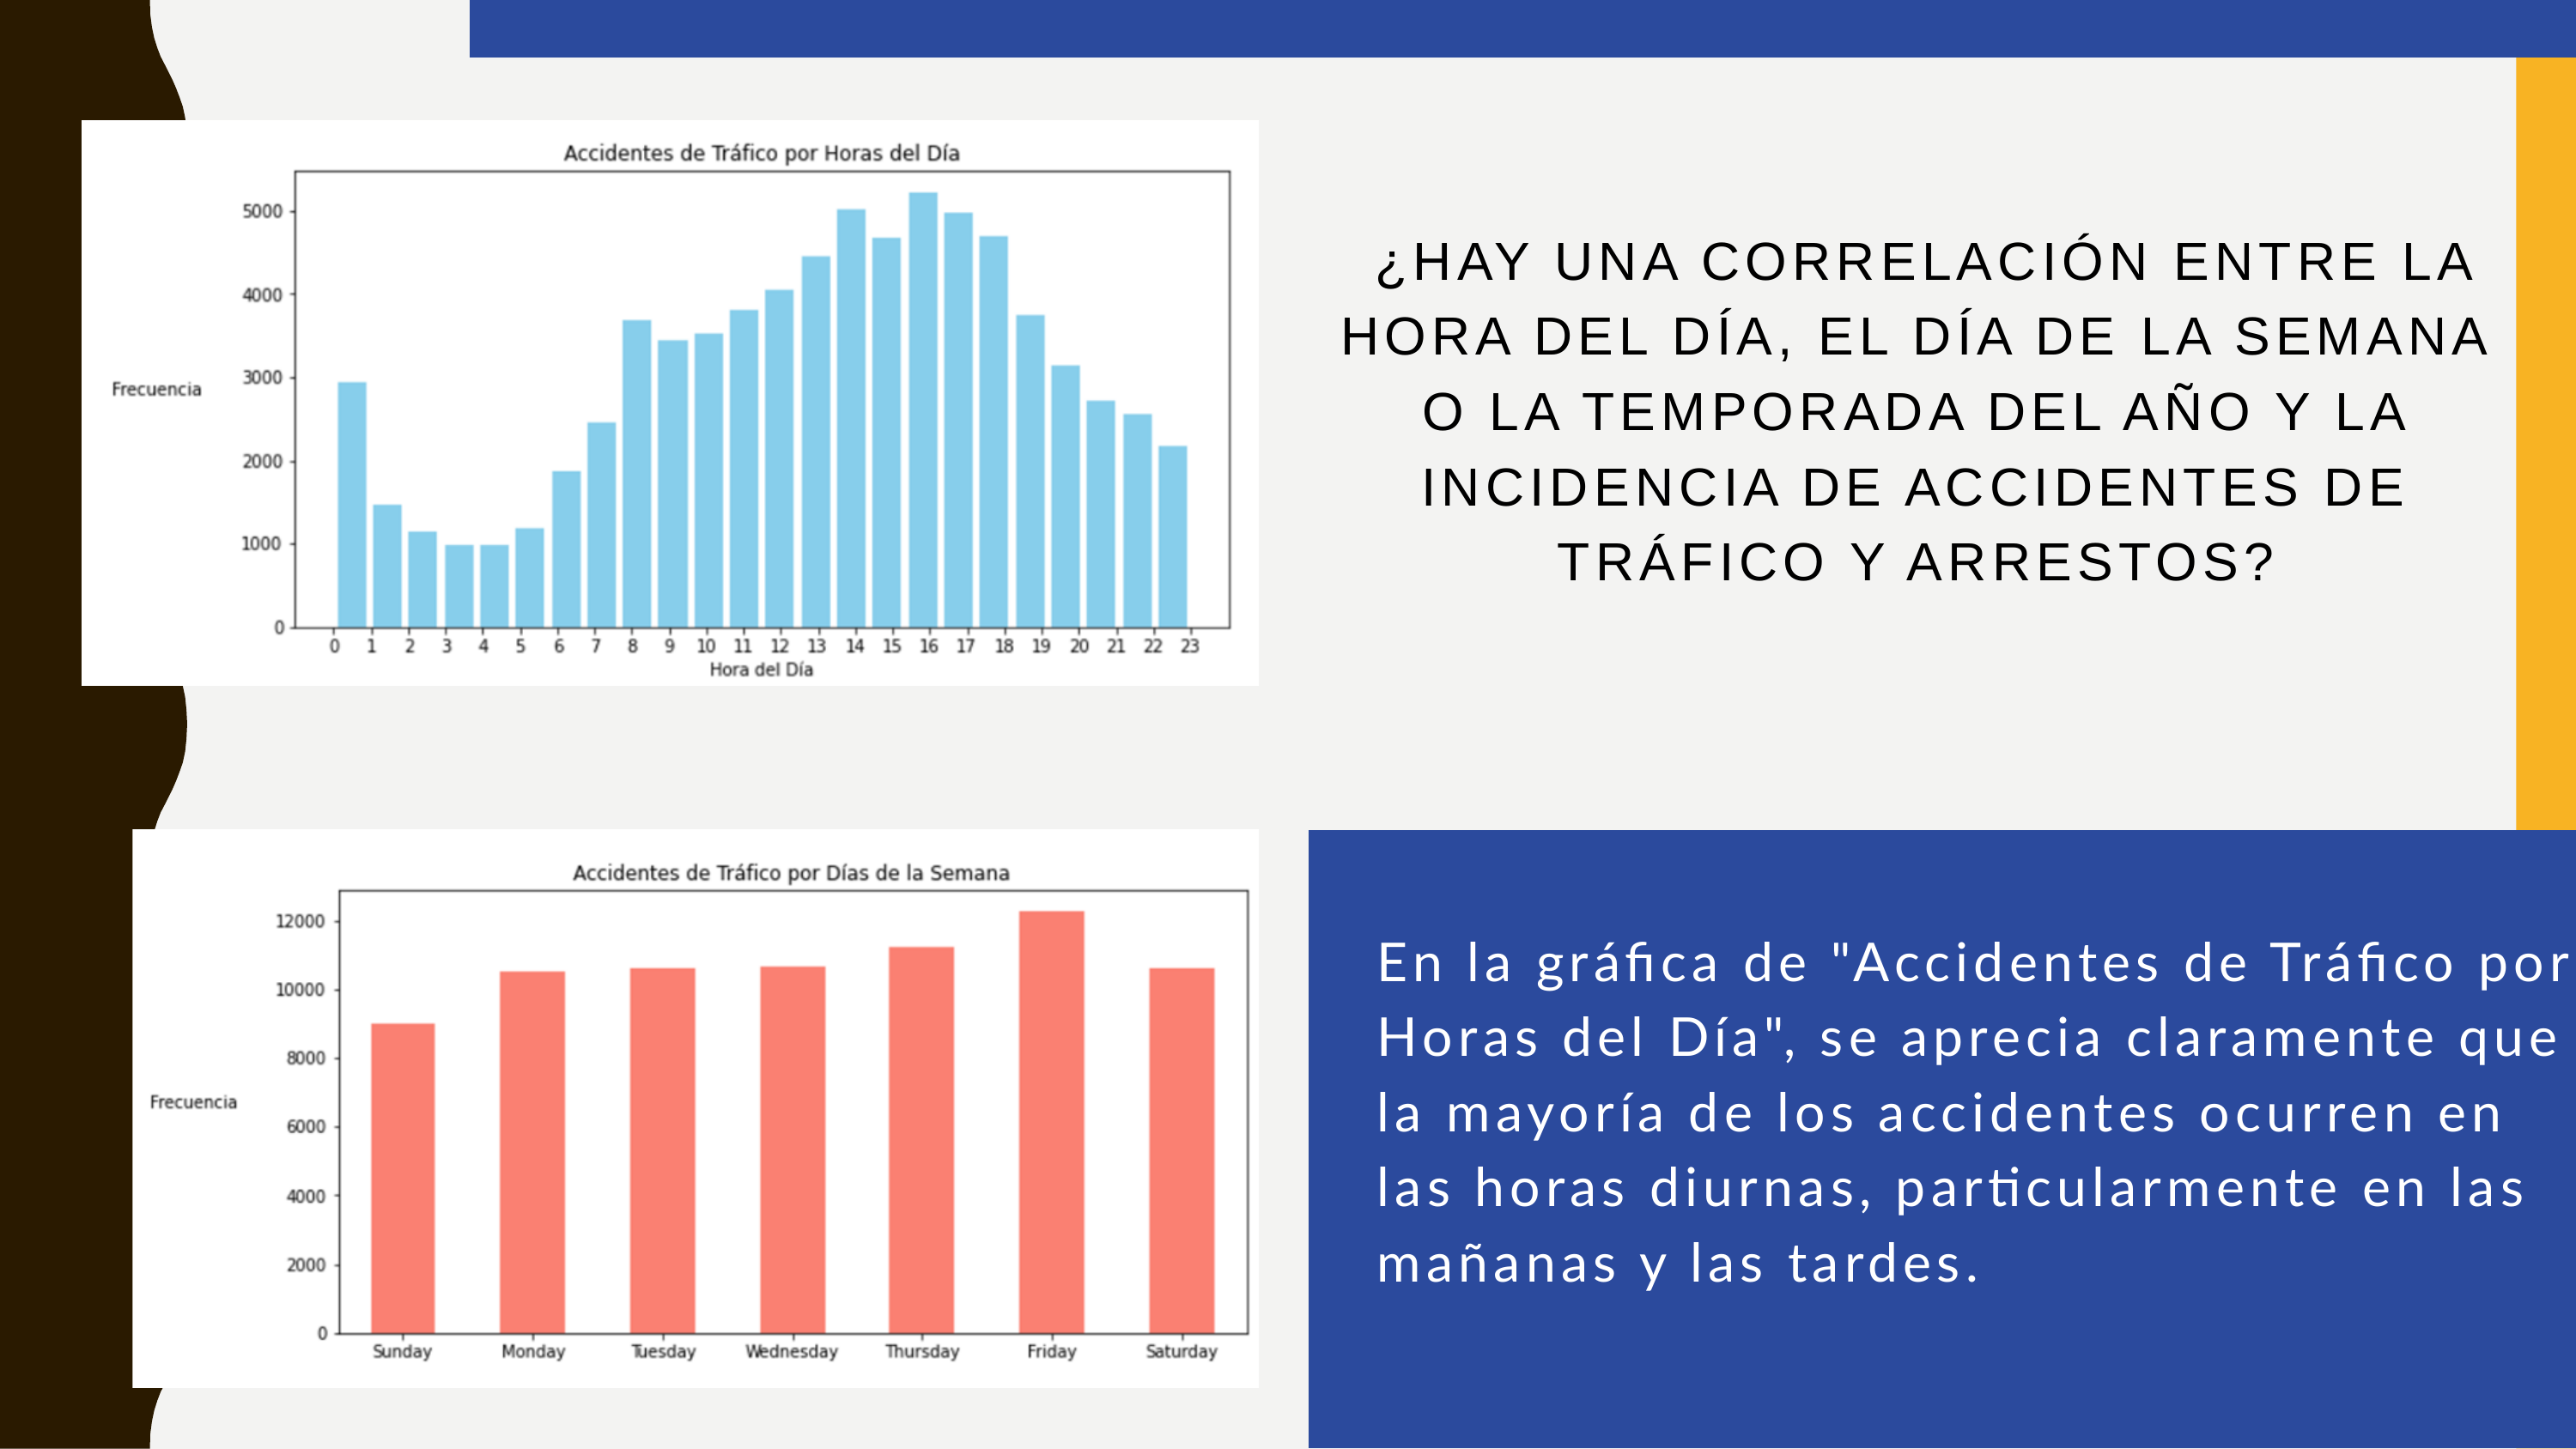

¿HAY UNA CORRELACIÓN ENTRE LA HORA DEL DÍA, EL DÍA DE LA SEMANA O LA TEMPORADA DEL AÑO Y LA INCIDENCIA DE ACCIDENTES DE TRÁFICO Y ARRESTOS?

En la gráfica de "Accidentes de Tráfico por Horas del Día", se aprecia claramente que la mayoría de los accidentes ocurren en las horas diurnas, particularmente en las mañanas y las tardes.